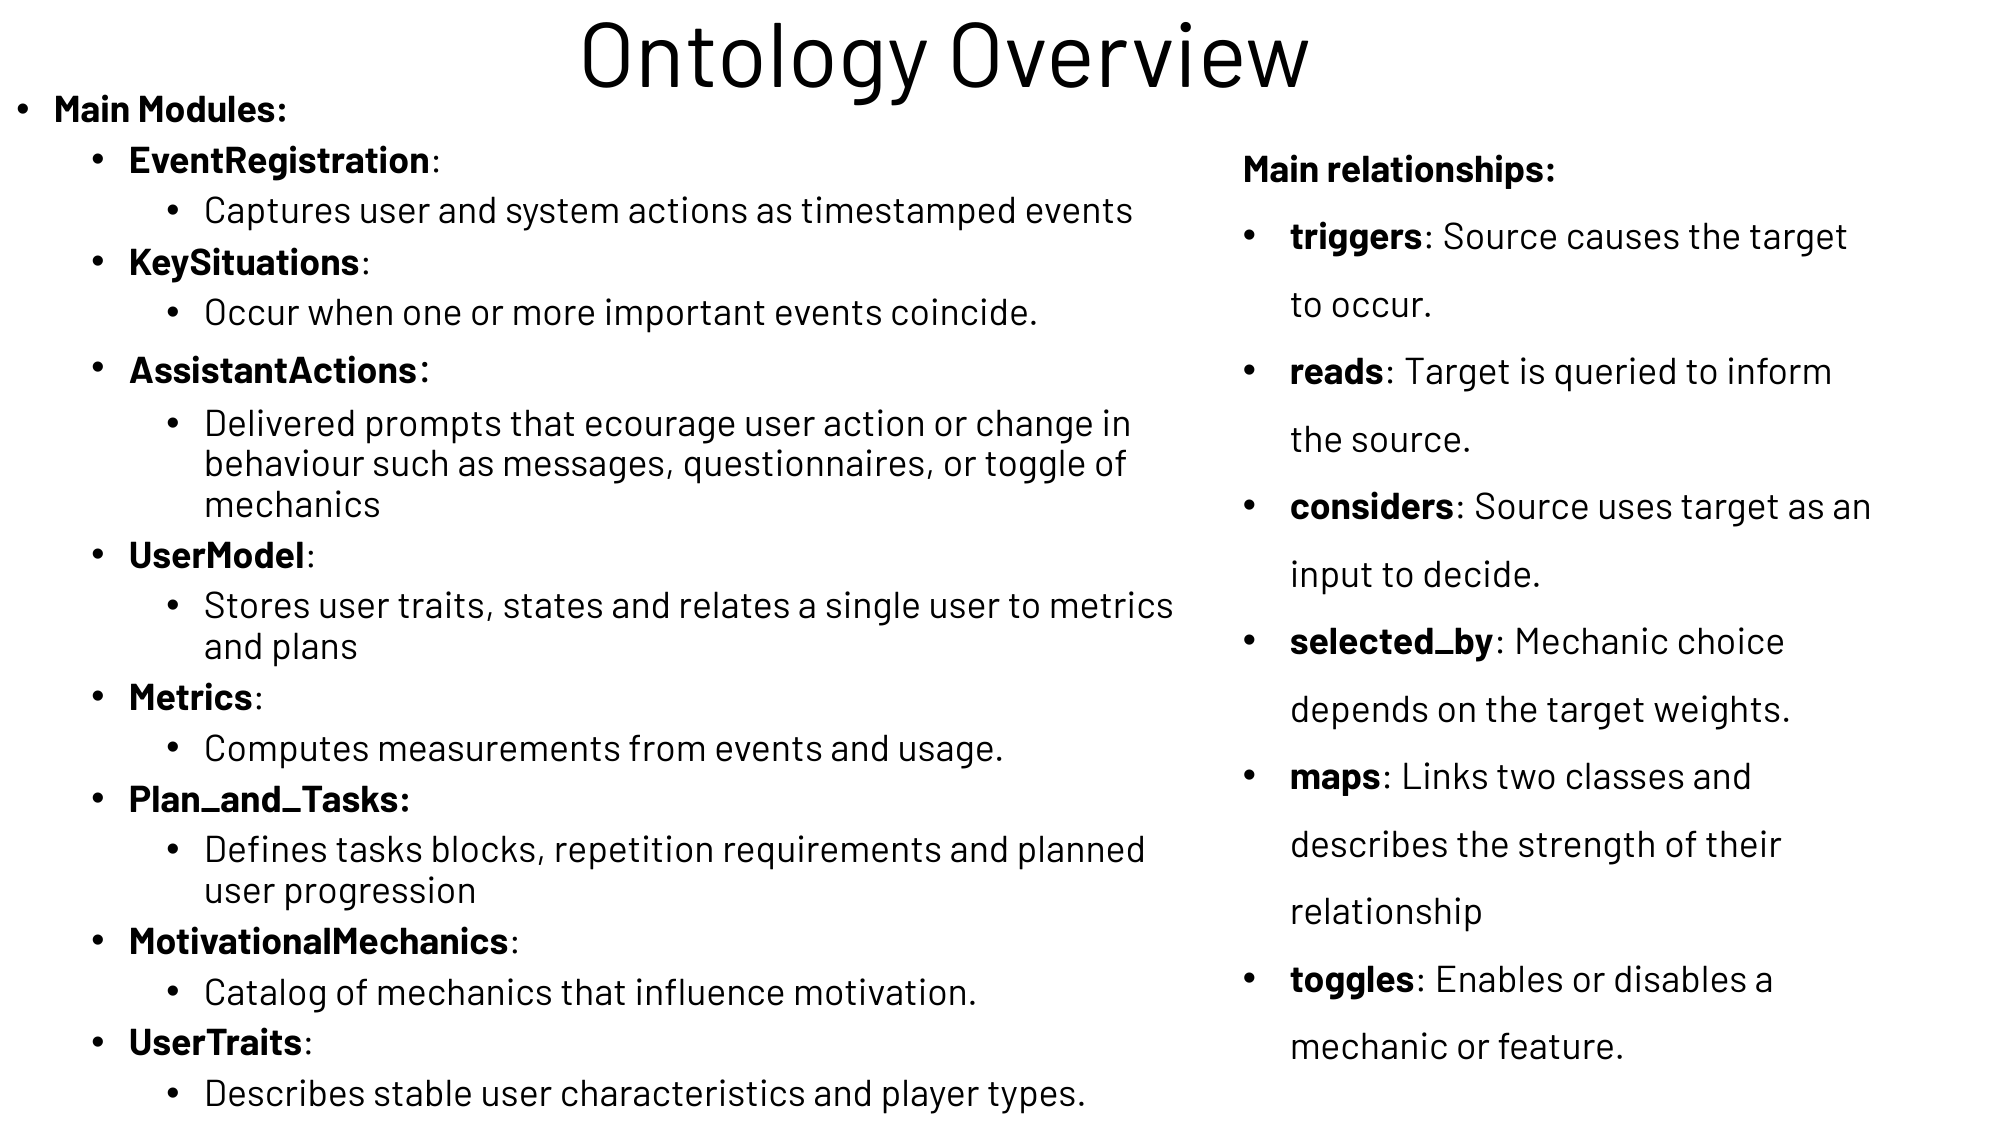

# Ontology Overview
Main Modules:
EventRegistration:
Captures user and system actions as timestamped events
KeySituations:
Occur when one or more important events coincide.
AssistantActions:
Delivered prompts that ecourage user action or change in behaviour such as messages, questionnaires, or toggle of mechanics
UserModel:
Stores user traits, states and relates a single user to metrics and plans
Metrics:
Computes measurements from events and usage.
Plan_and_Tasks:
Defines tasks blocks, repetition requirements and planned user progression
MotivationalMechanics:
Catalog of mechanics that influence motivation.
UserTraits:
Describes stable user characteristics and player types.
Main relationships:
triggers: Source causes the target to occur.
reads: Target is queried to inform the source.
considers: Source uses target as an input to decide.
selected_by: Mechanic choice depends on the target weights.
maps: Links two classes and describes the strength of their relationship
toggles: Enables or disables a mechanic or feature.